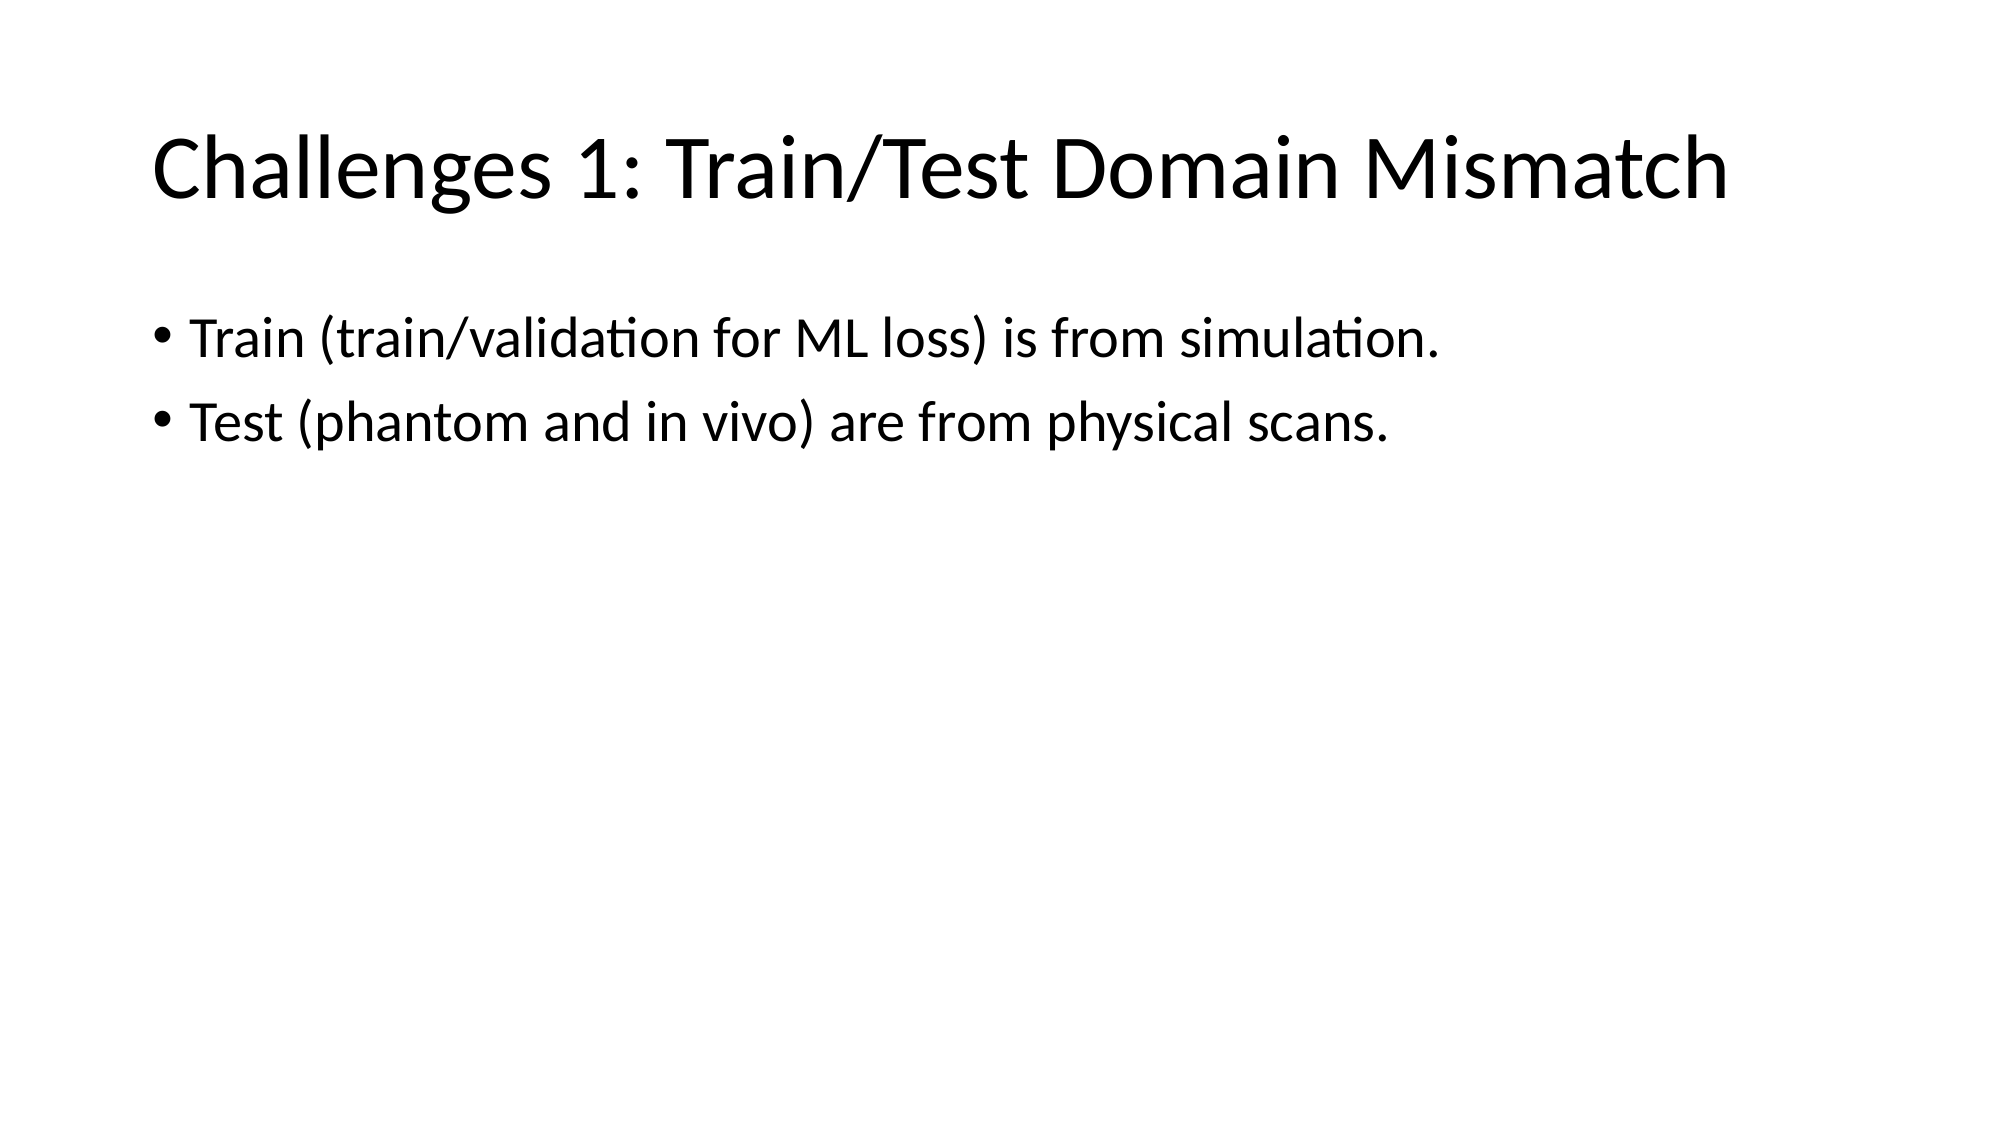

# Challenges 1: Train/Test Domain Mismatch
Train (train/validation for ML loss) is from simulation.
Test (phantom and in vivo) are from physical scans.